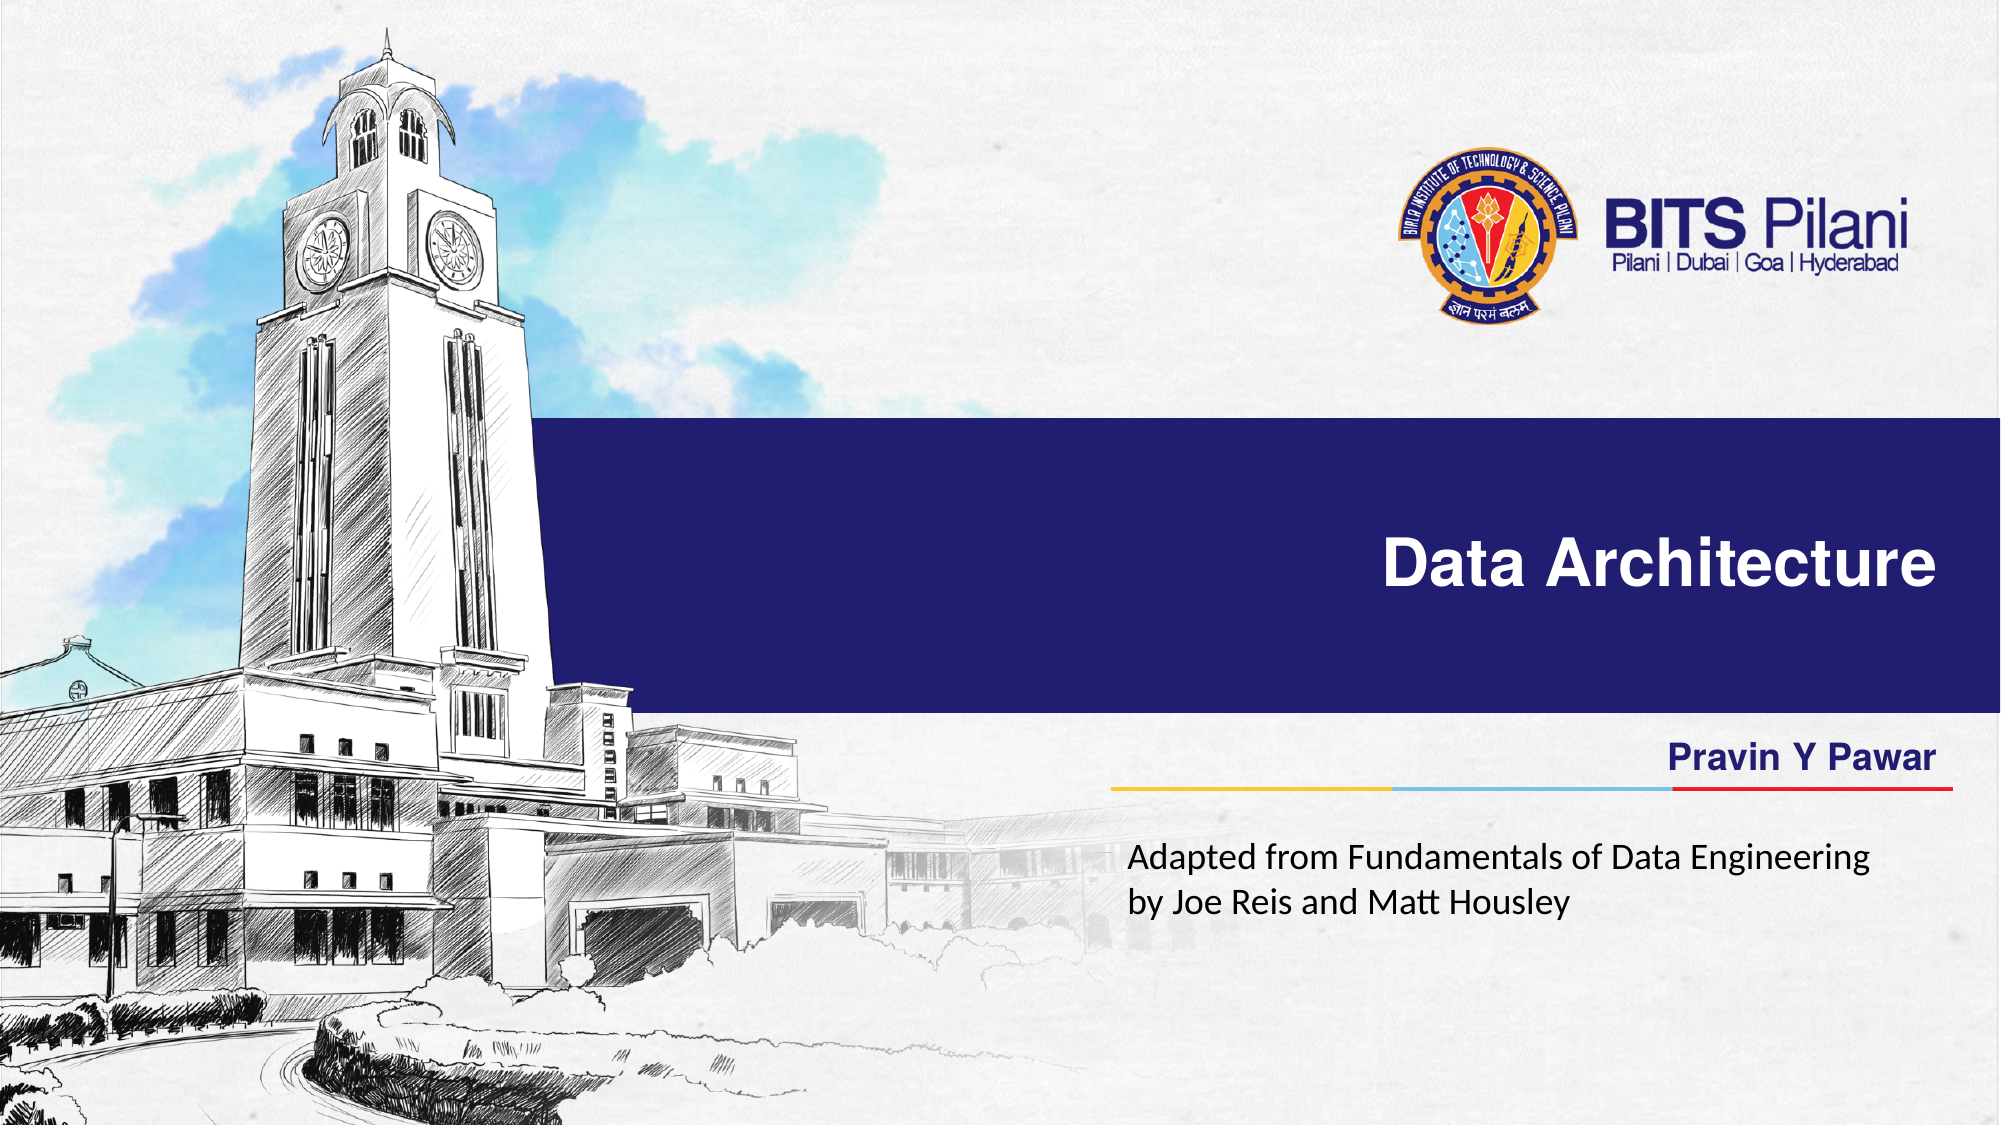

# Data Architecture
Pravin Y Pawar
Adapted from Fundamentals of Data Engineering
by Joe Reis and Matt Housley